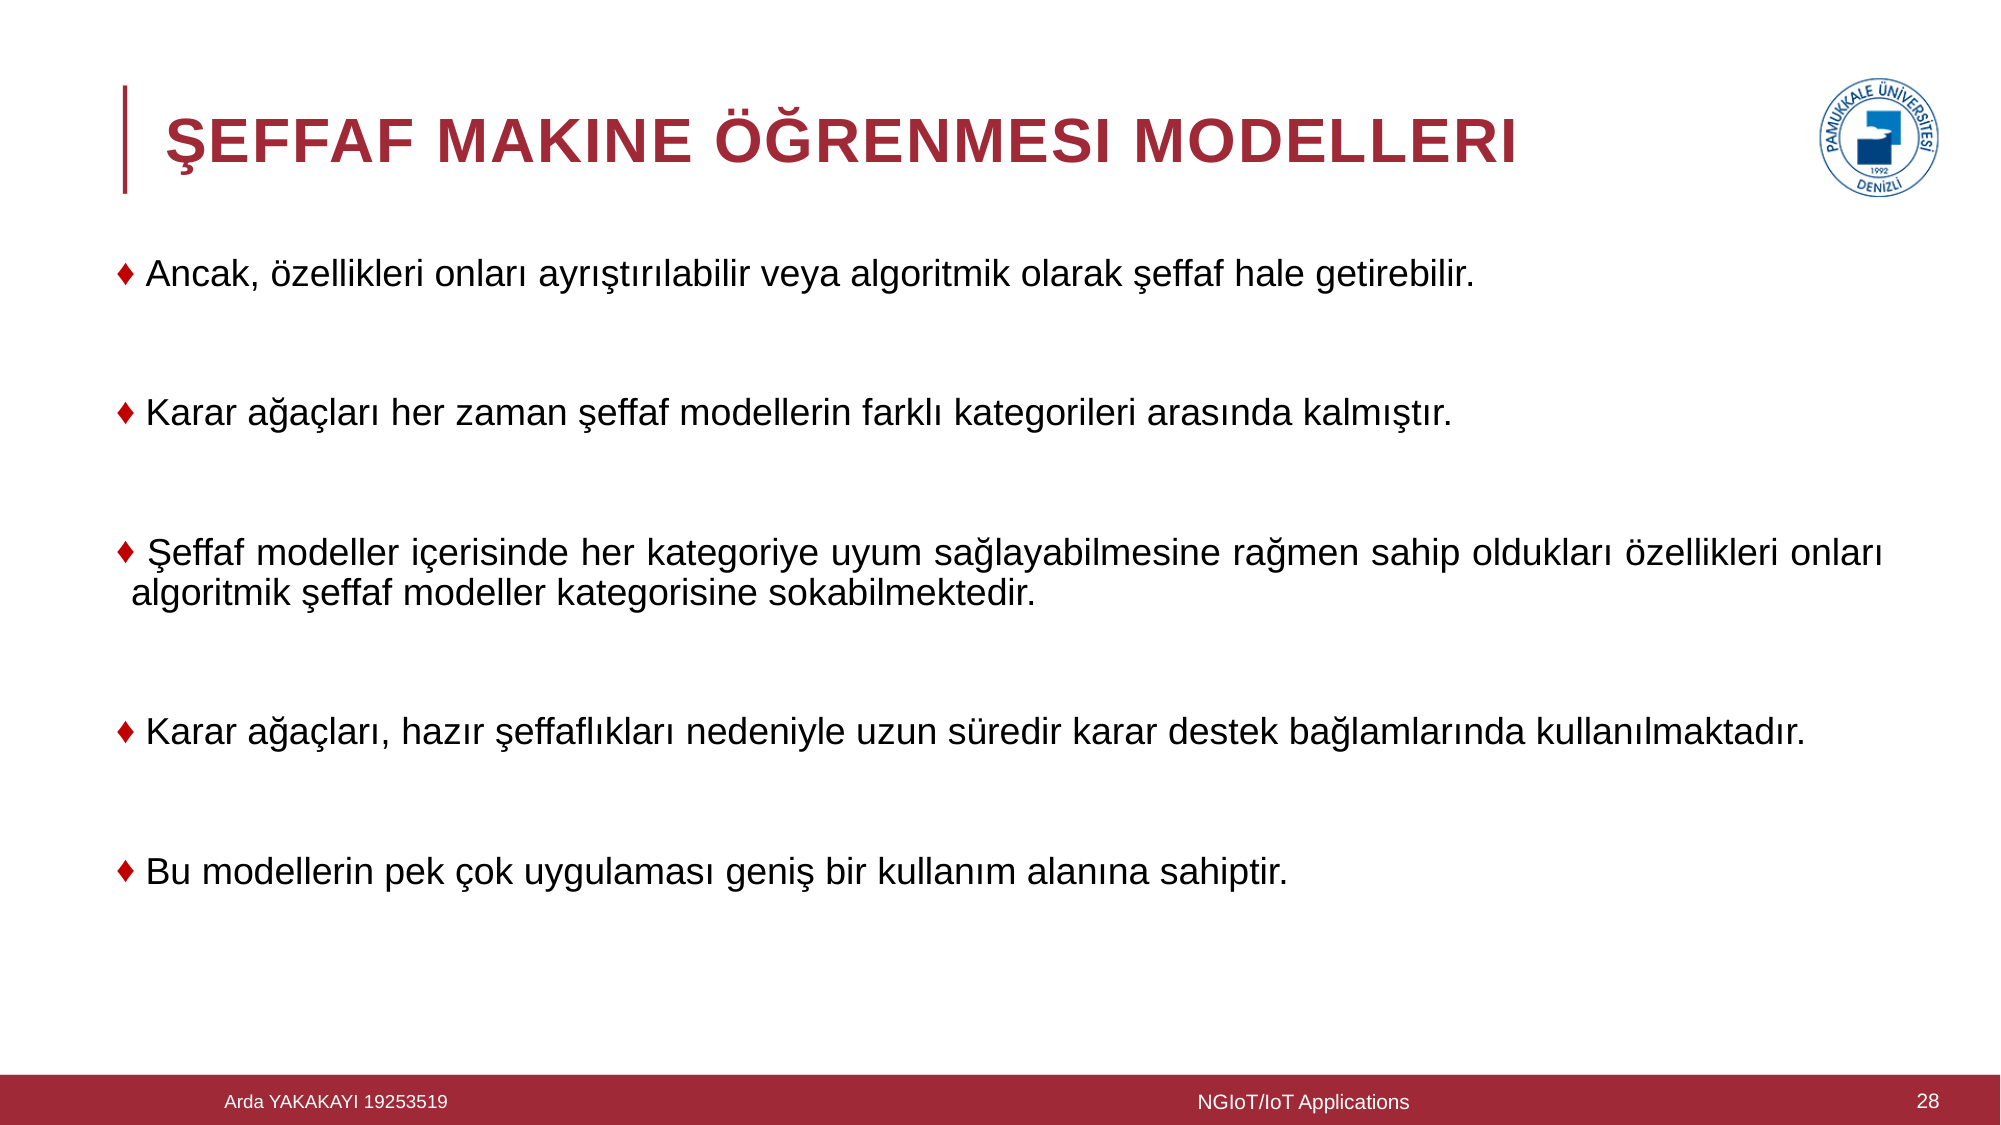

# Şeffaf Makine Öğrenmesi Modelleri
 Ancak, özellikleri onları ayrıştırılabilir veya algoritmik olarak şeffaf hale getirebilir.

 Karar ağaçları her zaman şeffaf modellerin farklı kategorileri arasında kalmıştır.

 Şeffaf modeller içerisinde her kategoriye uyum sağlayabilmesine rağmen sahip oldukları özellikleri onları algoritmik şeffaf modeller kategorisine sokabilmektedir.

 Karar ağaçları, hazır şeffaflıkları nedeniyle uzun süredir karar destek bağlamlarında kullanılmaktadır.

 Bu modellerin pek çok uygulaması geniş bir kullanım alanına sahiptir.

NGIoT/IoT Applications
28